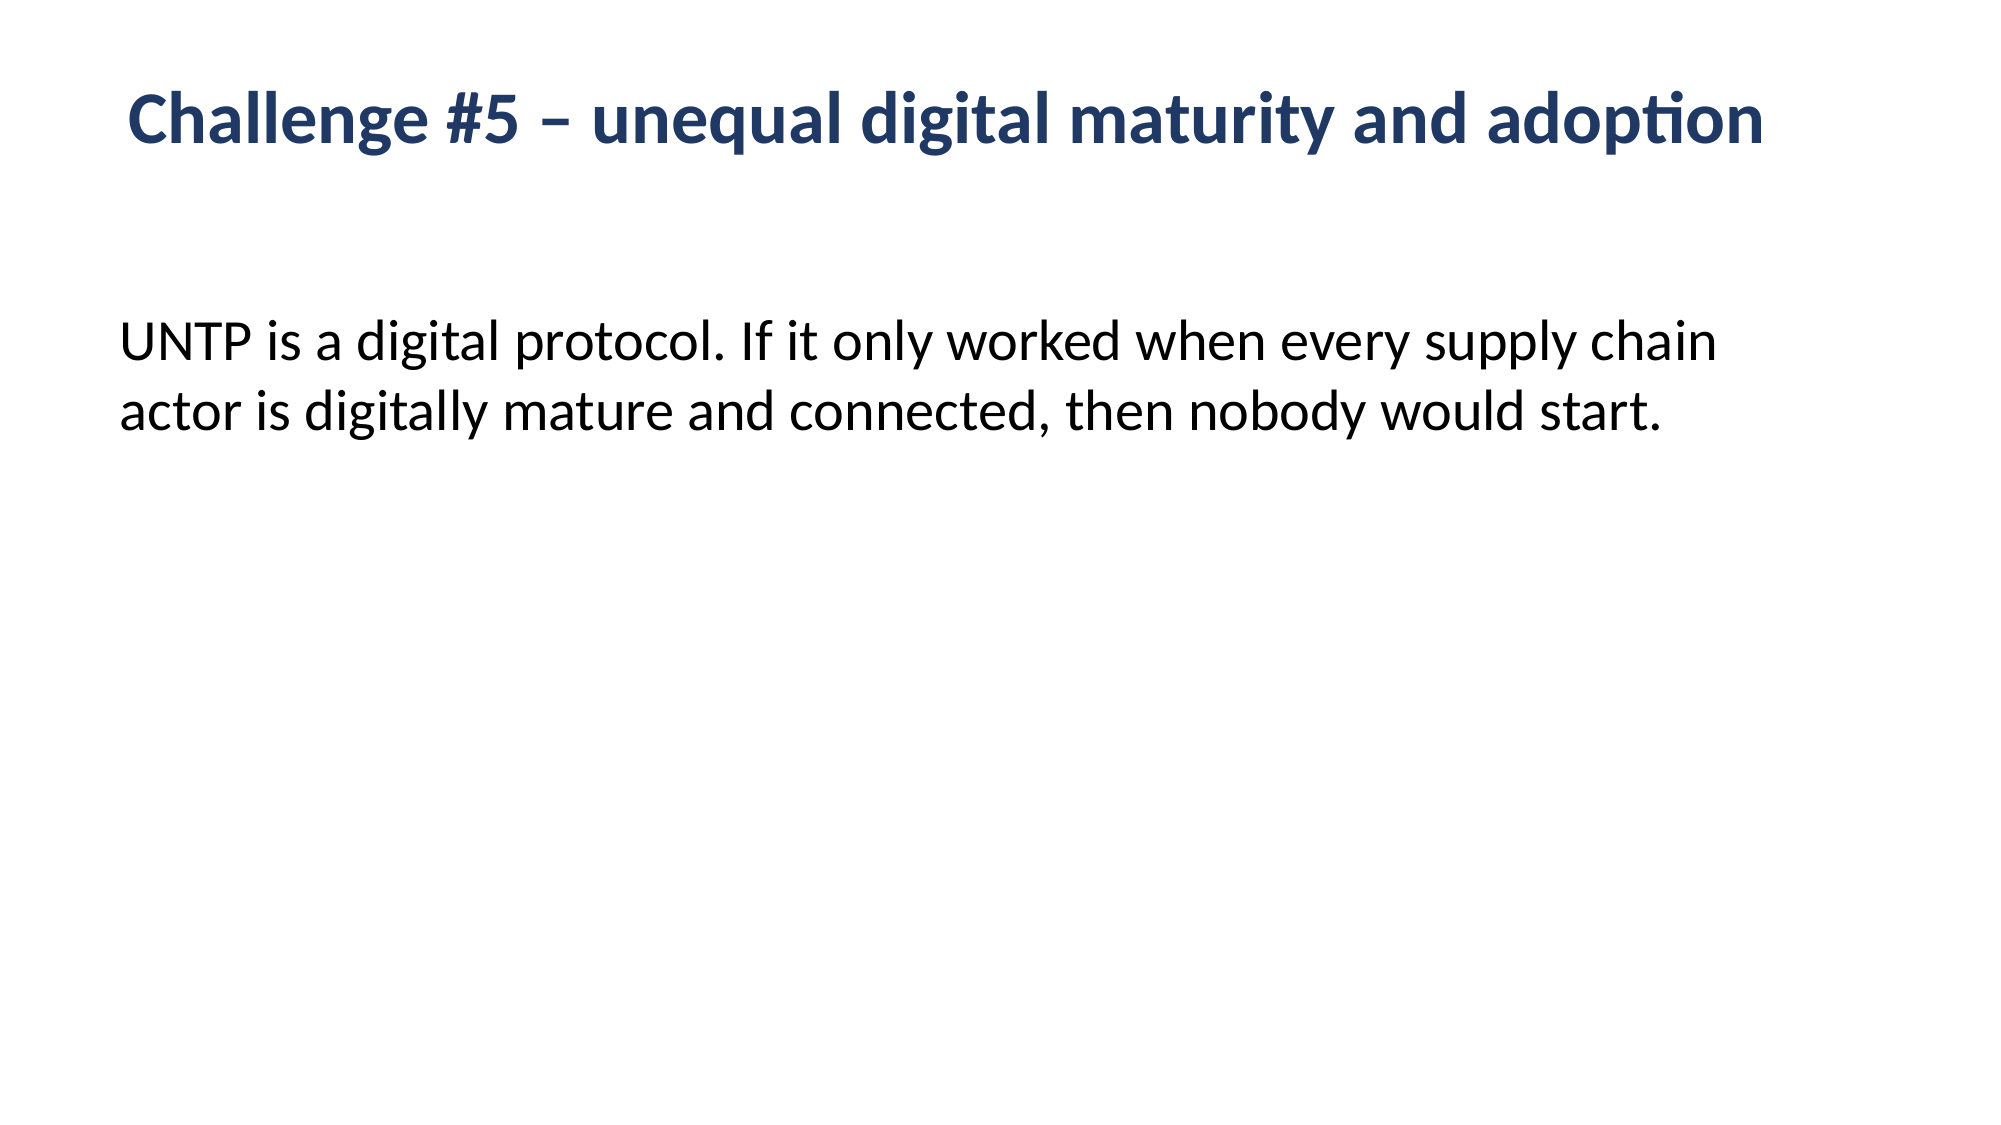

Challenge #5 – unequal digital maturity and adoption
UNTP is a digital protocol. If it only worked when every supply chain actor is digitally mature and connected, then nobody would start.